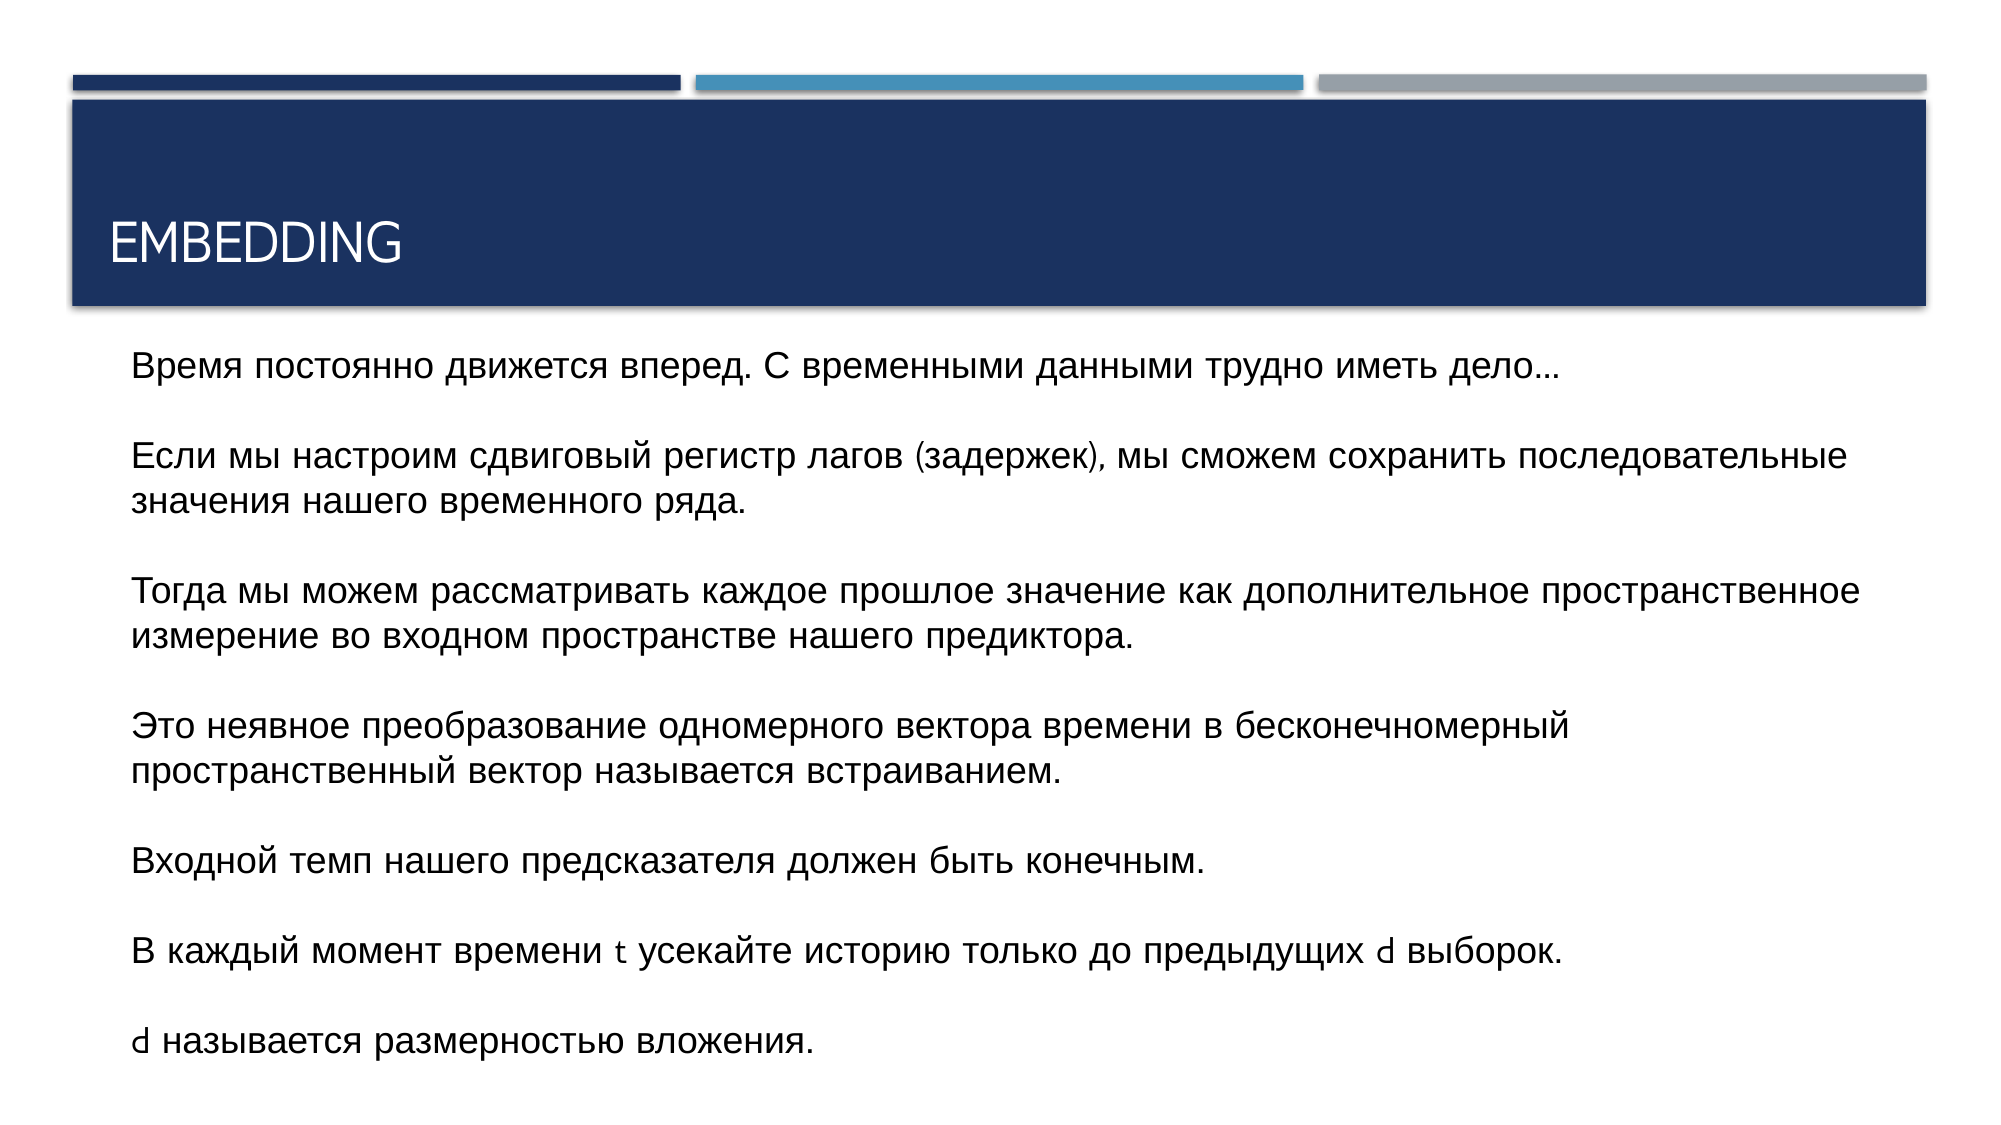

# Embedding
Время постоянно движется вперед. С временными данными трудно иметь дело...

Если мы настроим сдвиговый регистр лагов (задержек), мы сможем сохранить последовательные значения нашего временного ряда.

Тогда мы можем рассматривать каждое прошлое значение как дополнительное пространственное измерение во входном пространстве нашего предиктора.

Это неявное преобразование одномерного вектора времени в бесконечномерный пространственный вектор называется встраиванием.

Входной темп нашего предсказателя должен быть конечным.

В каждый момент времени t усекайте историю только до предыдущих d выборок.

d называется размерностью вложения.